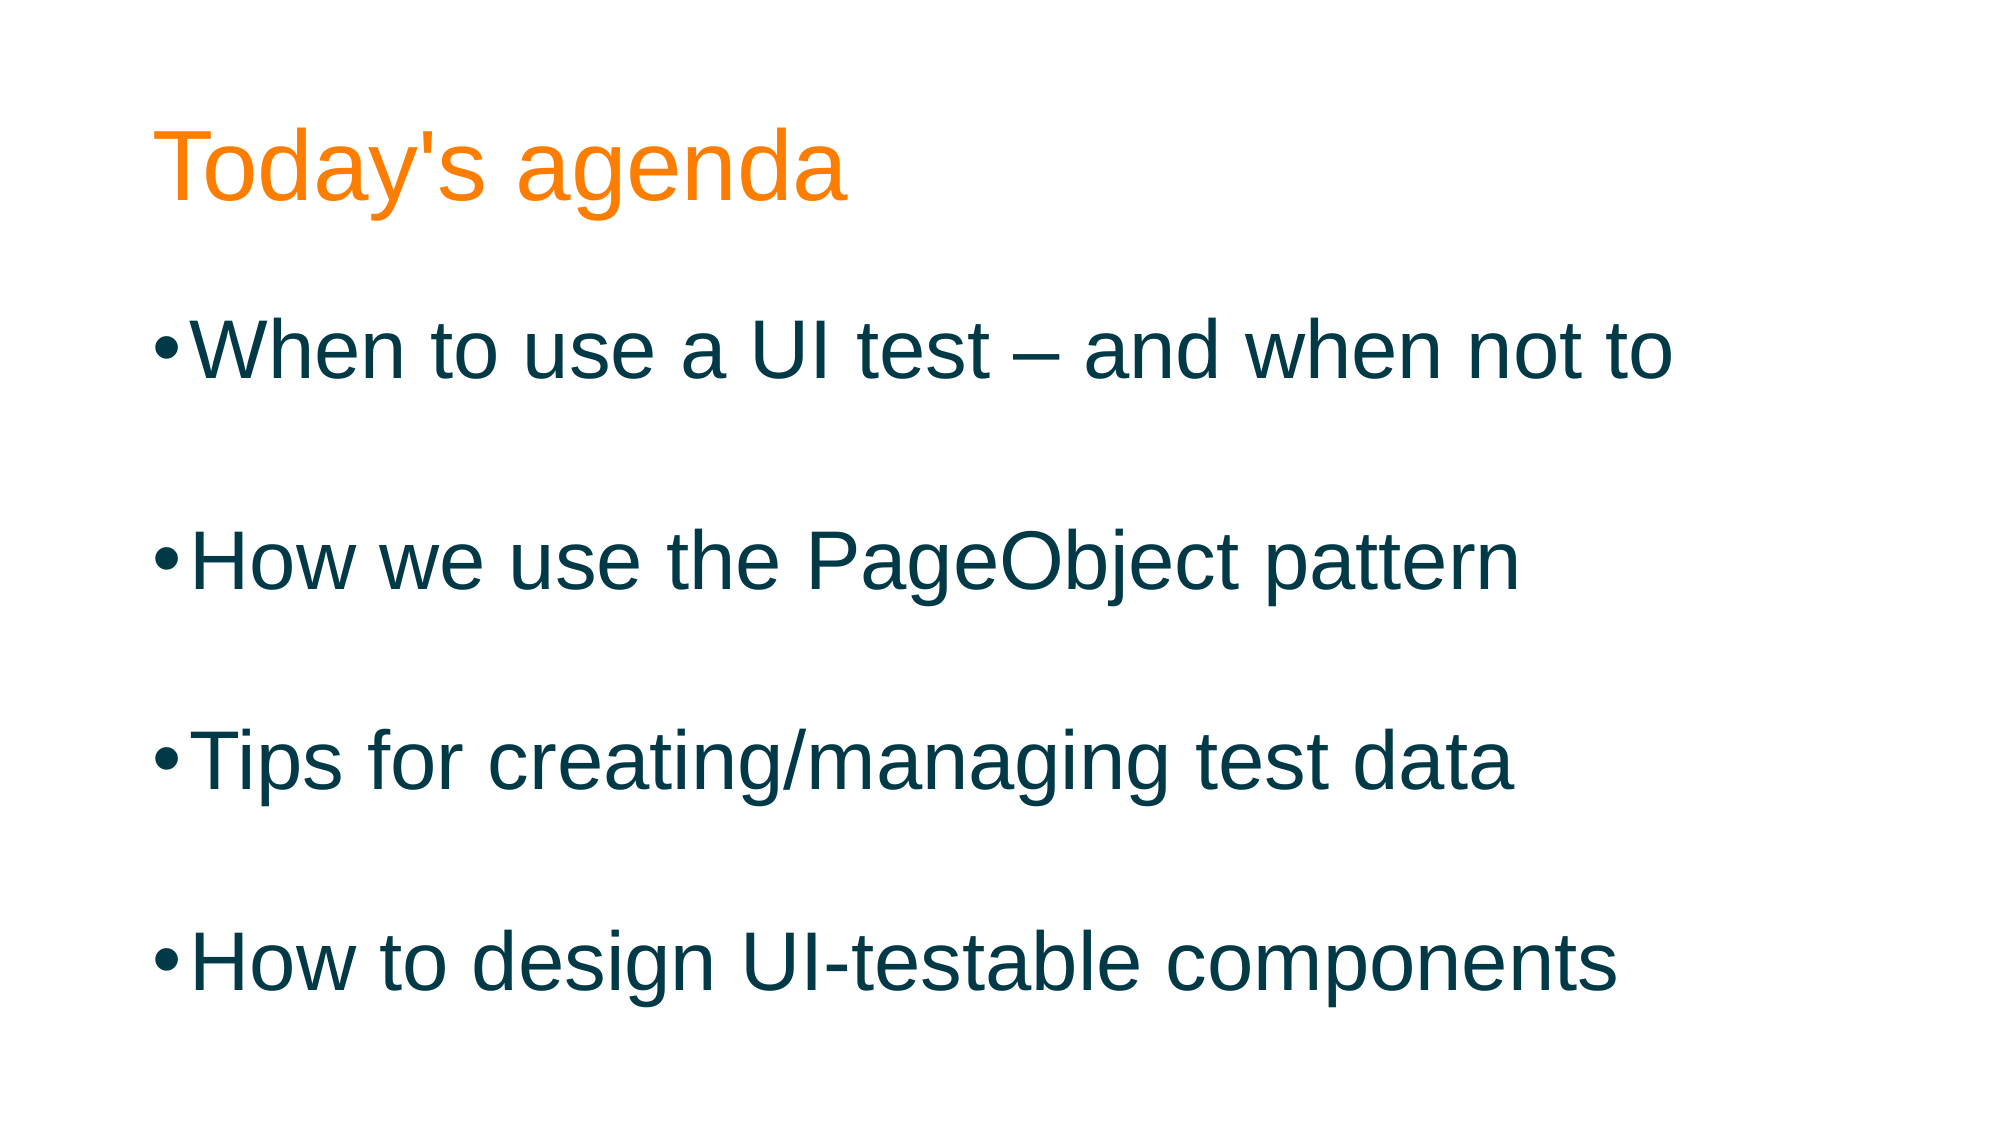

# Today's agenda
When to use a UI test – and when not to
How we use the PageObject pattern
Tips for creating/managing test data
How to design UI-testable components